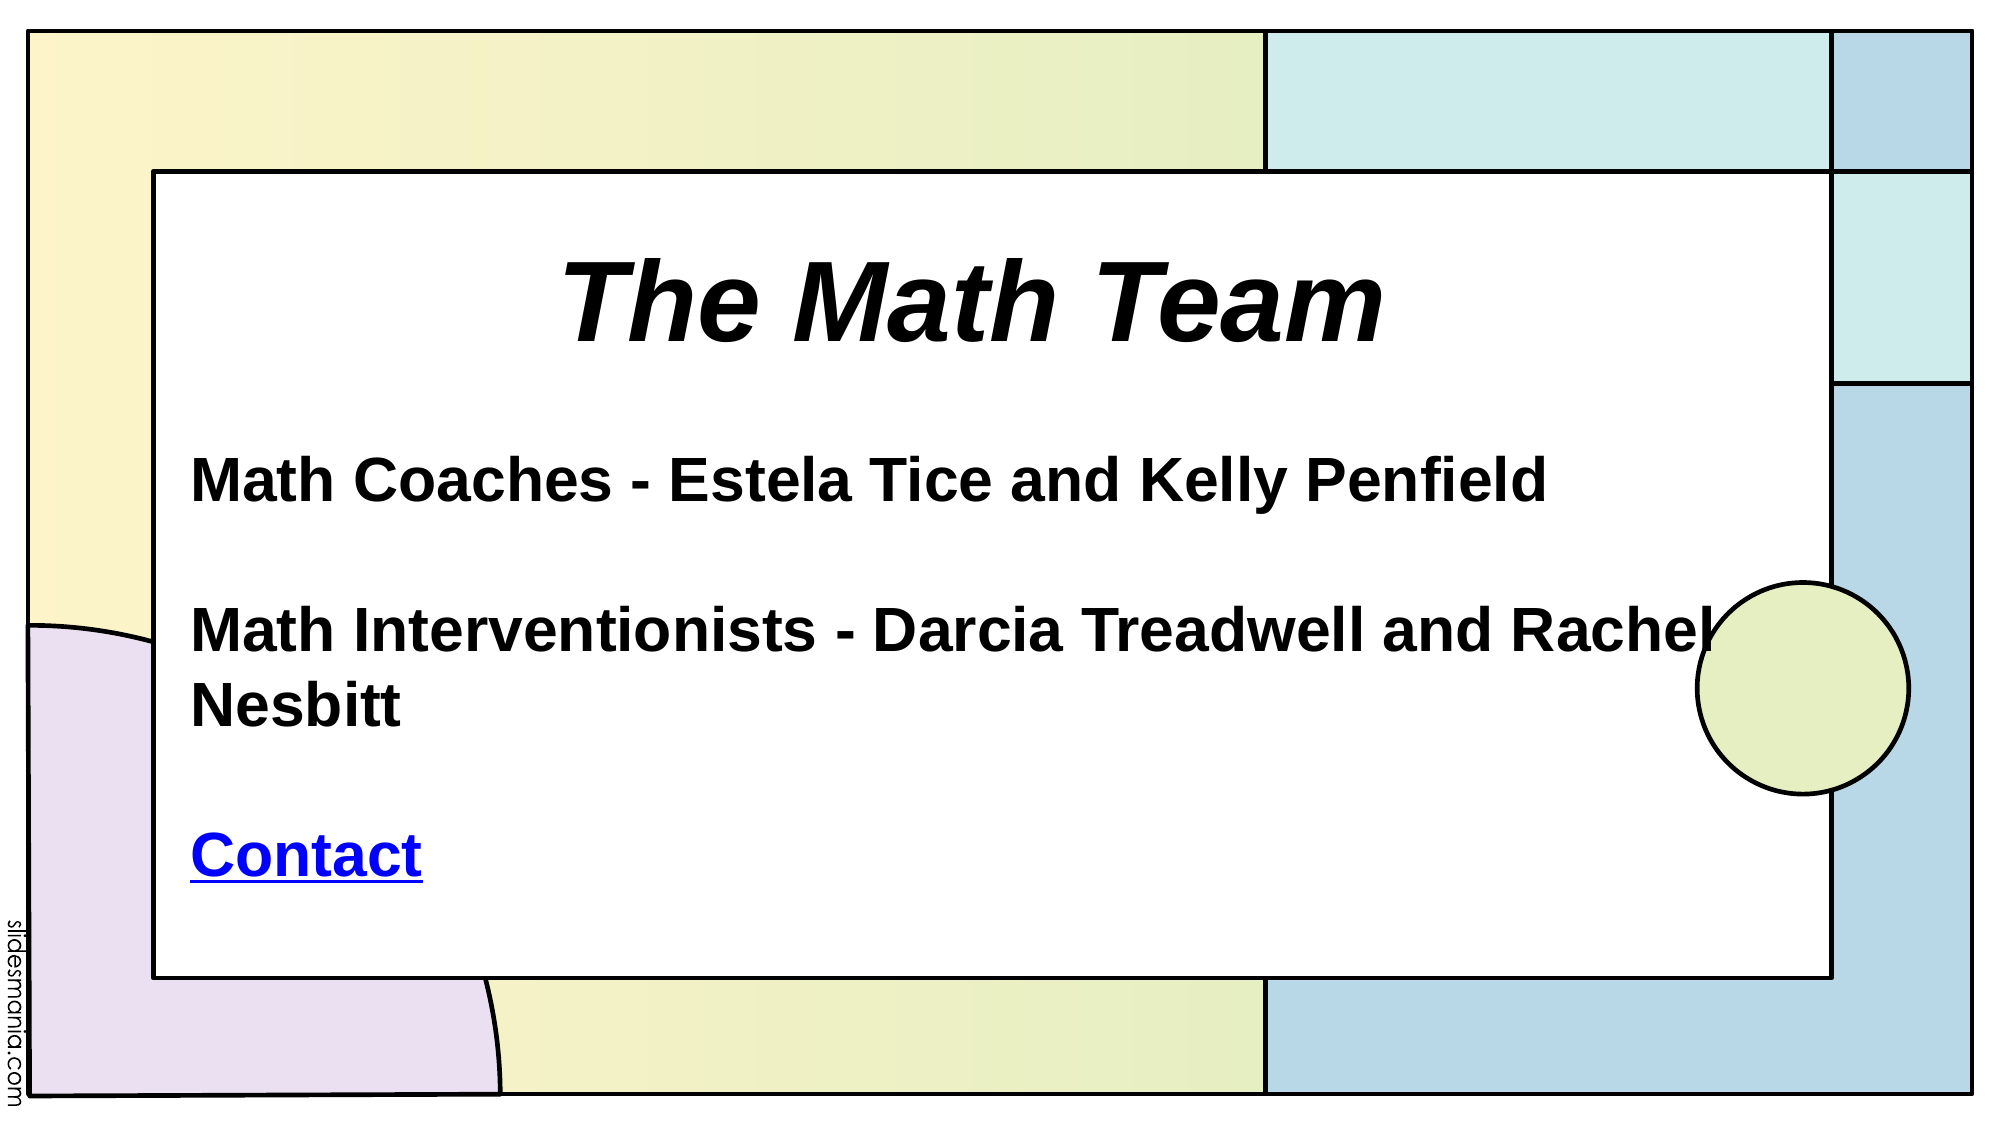

# The Math Team

Math Coaches - Estela Tice and Kelly Penfield

Math Interventionists - Darcia Treadwell and Rachel Nesbitt

Contact